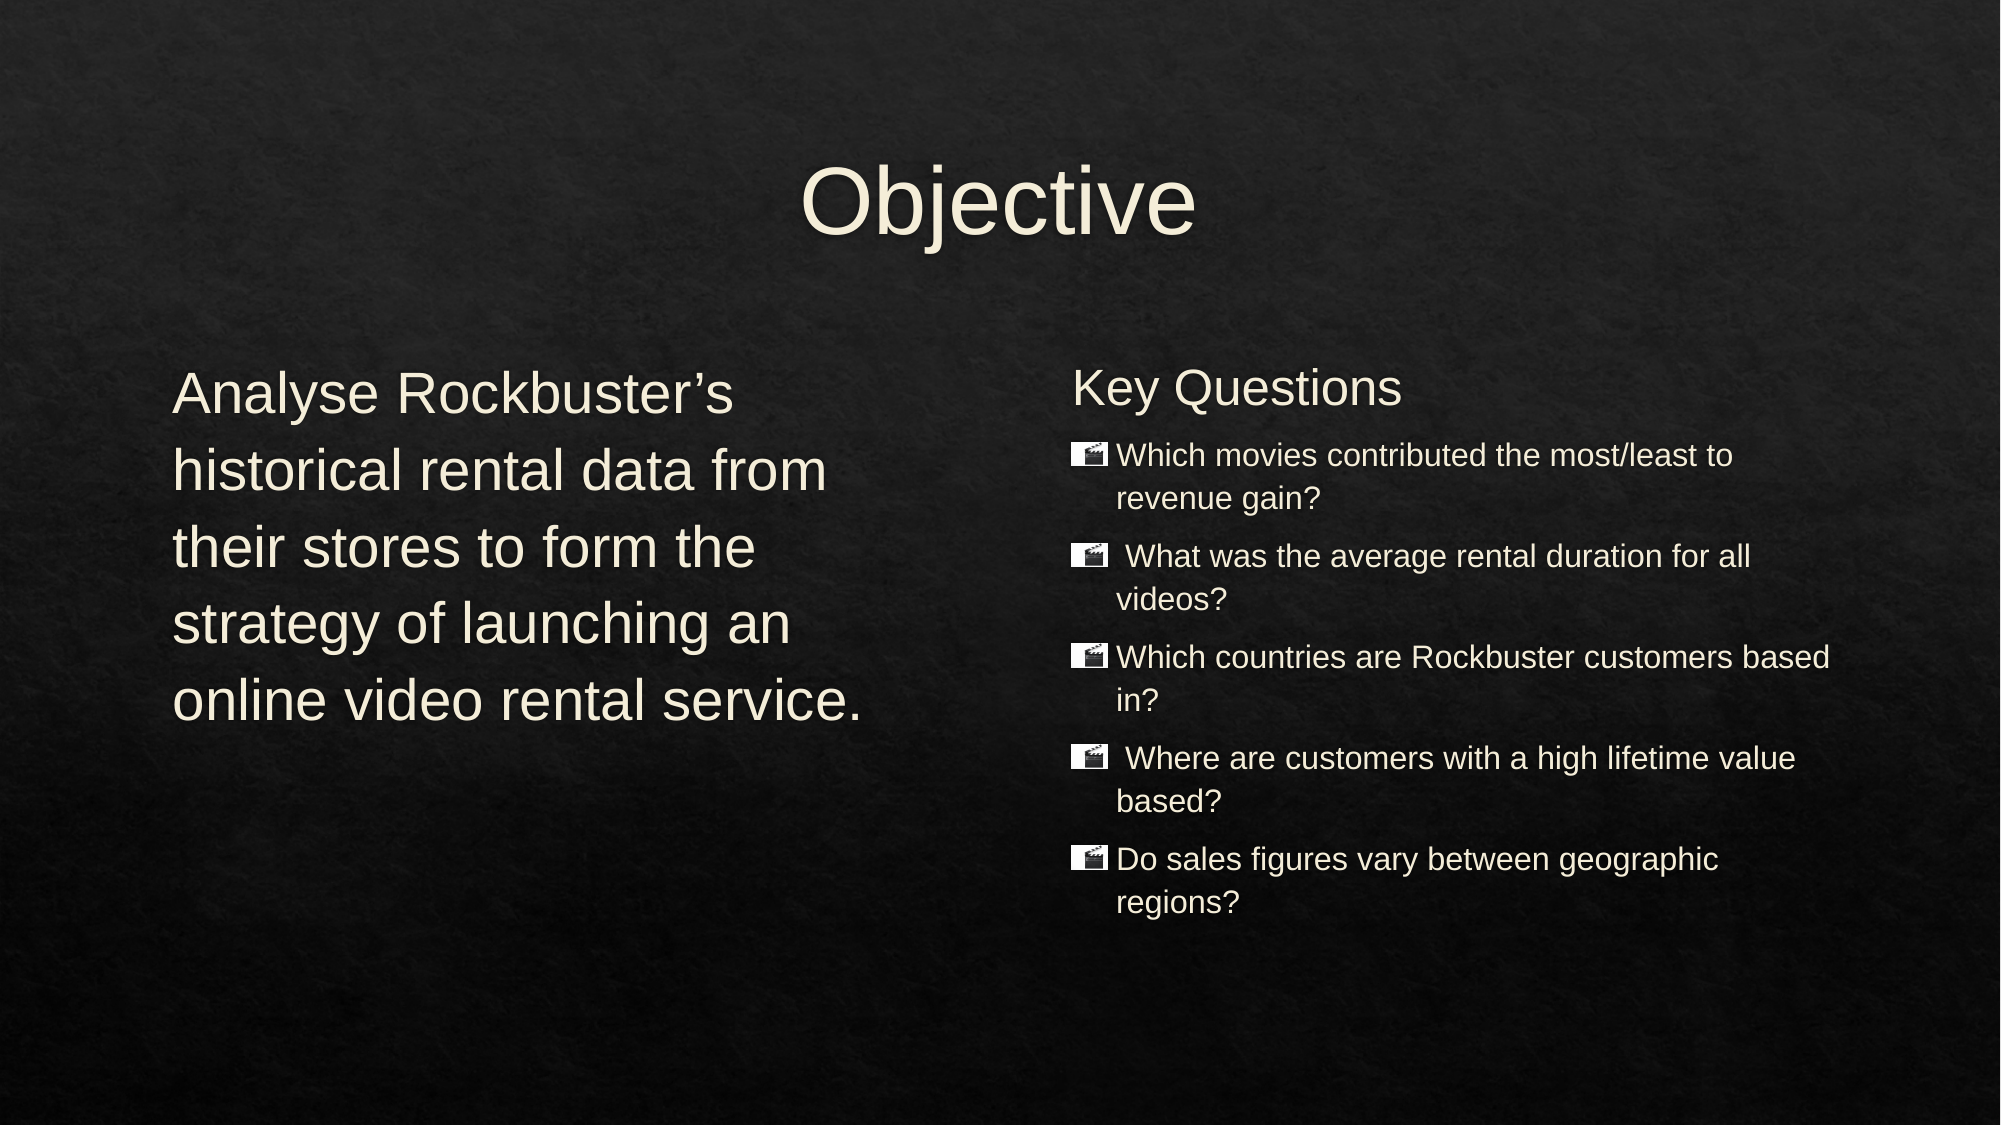

# Objective
Analyse Rockbuster’s historical rental data from their stores to form the strategy of launching an online video rental service.
Key Questions
Which movies contributed the most/least to revenue gain?
 What was the average rental duration for all videos?
Which countries are Rockbuster customers based in?
 Where are customers with a high lifetime value based?
Do sales figures vary between geographic regions?